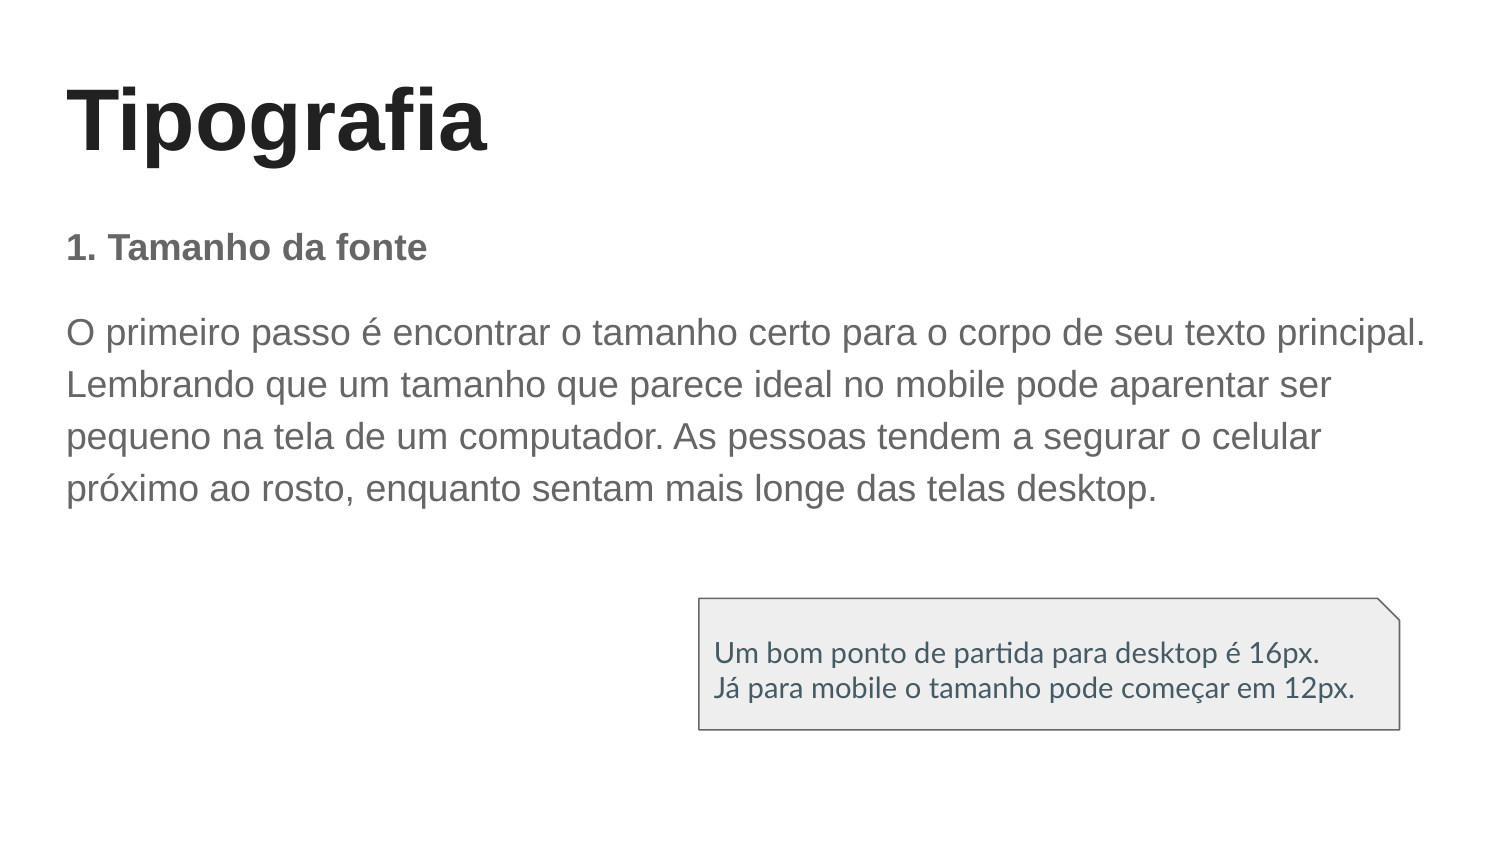

# Tipografia
1. Tamanho da fonte
O primeiro passo é encontrar o tamanho certo para o corpo de seu texto principal. Lembrando que um tamanho que parece ideal no mobile pode aparentar ser pequeno na tela de um computador. As pessoas tendem a segurar o celular próximo ao rosto, enquanto sentam mais longe das telas desktop.

Um bom ponto de partida para desktop é 16px.
Já para mobile o tamanho pode começar em 12px.